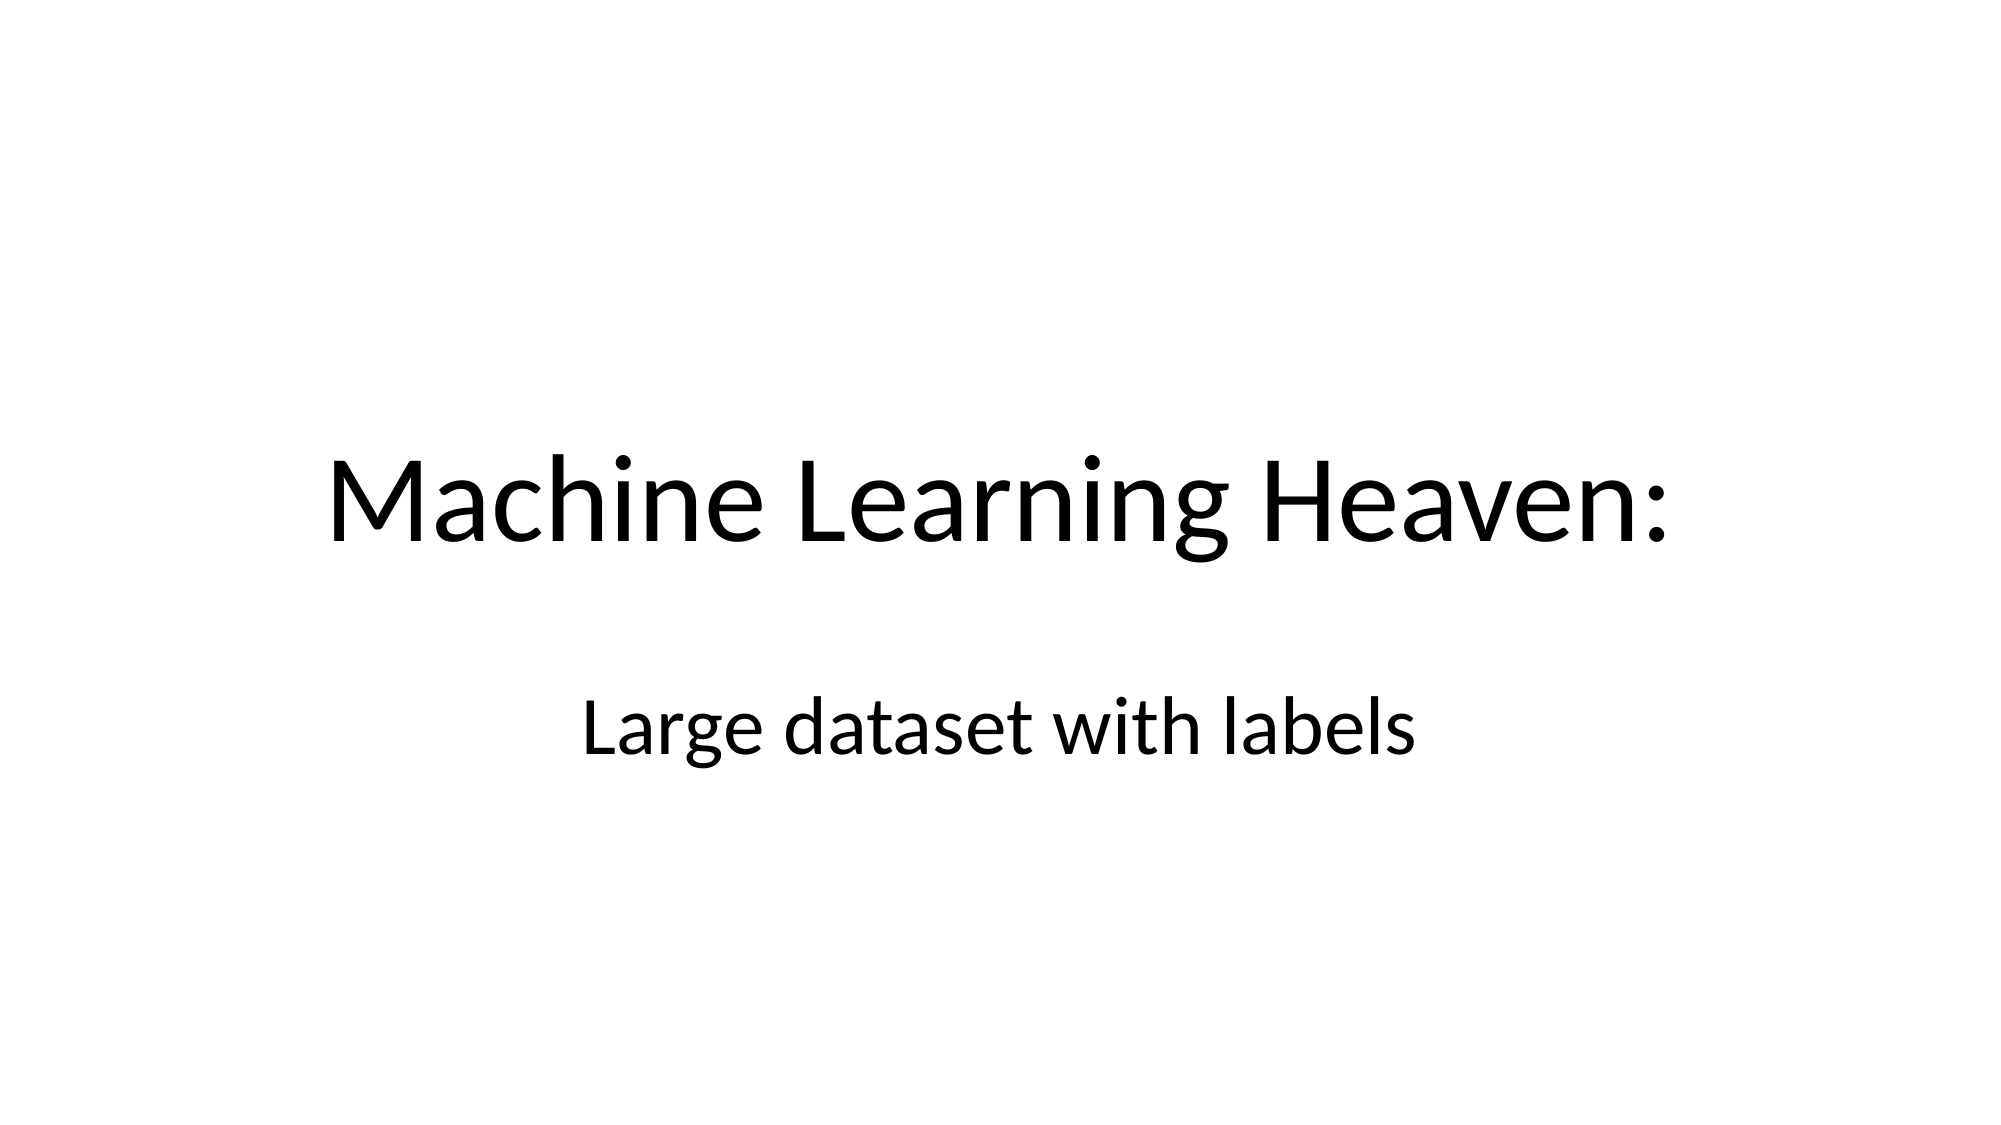

# Machine Learning Heaven:
Large dataset with labels